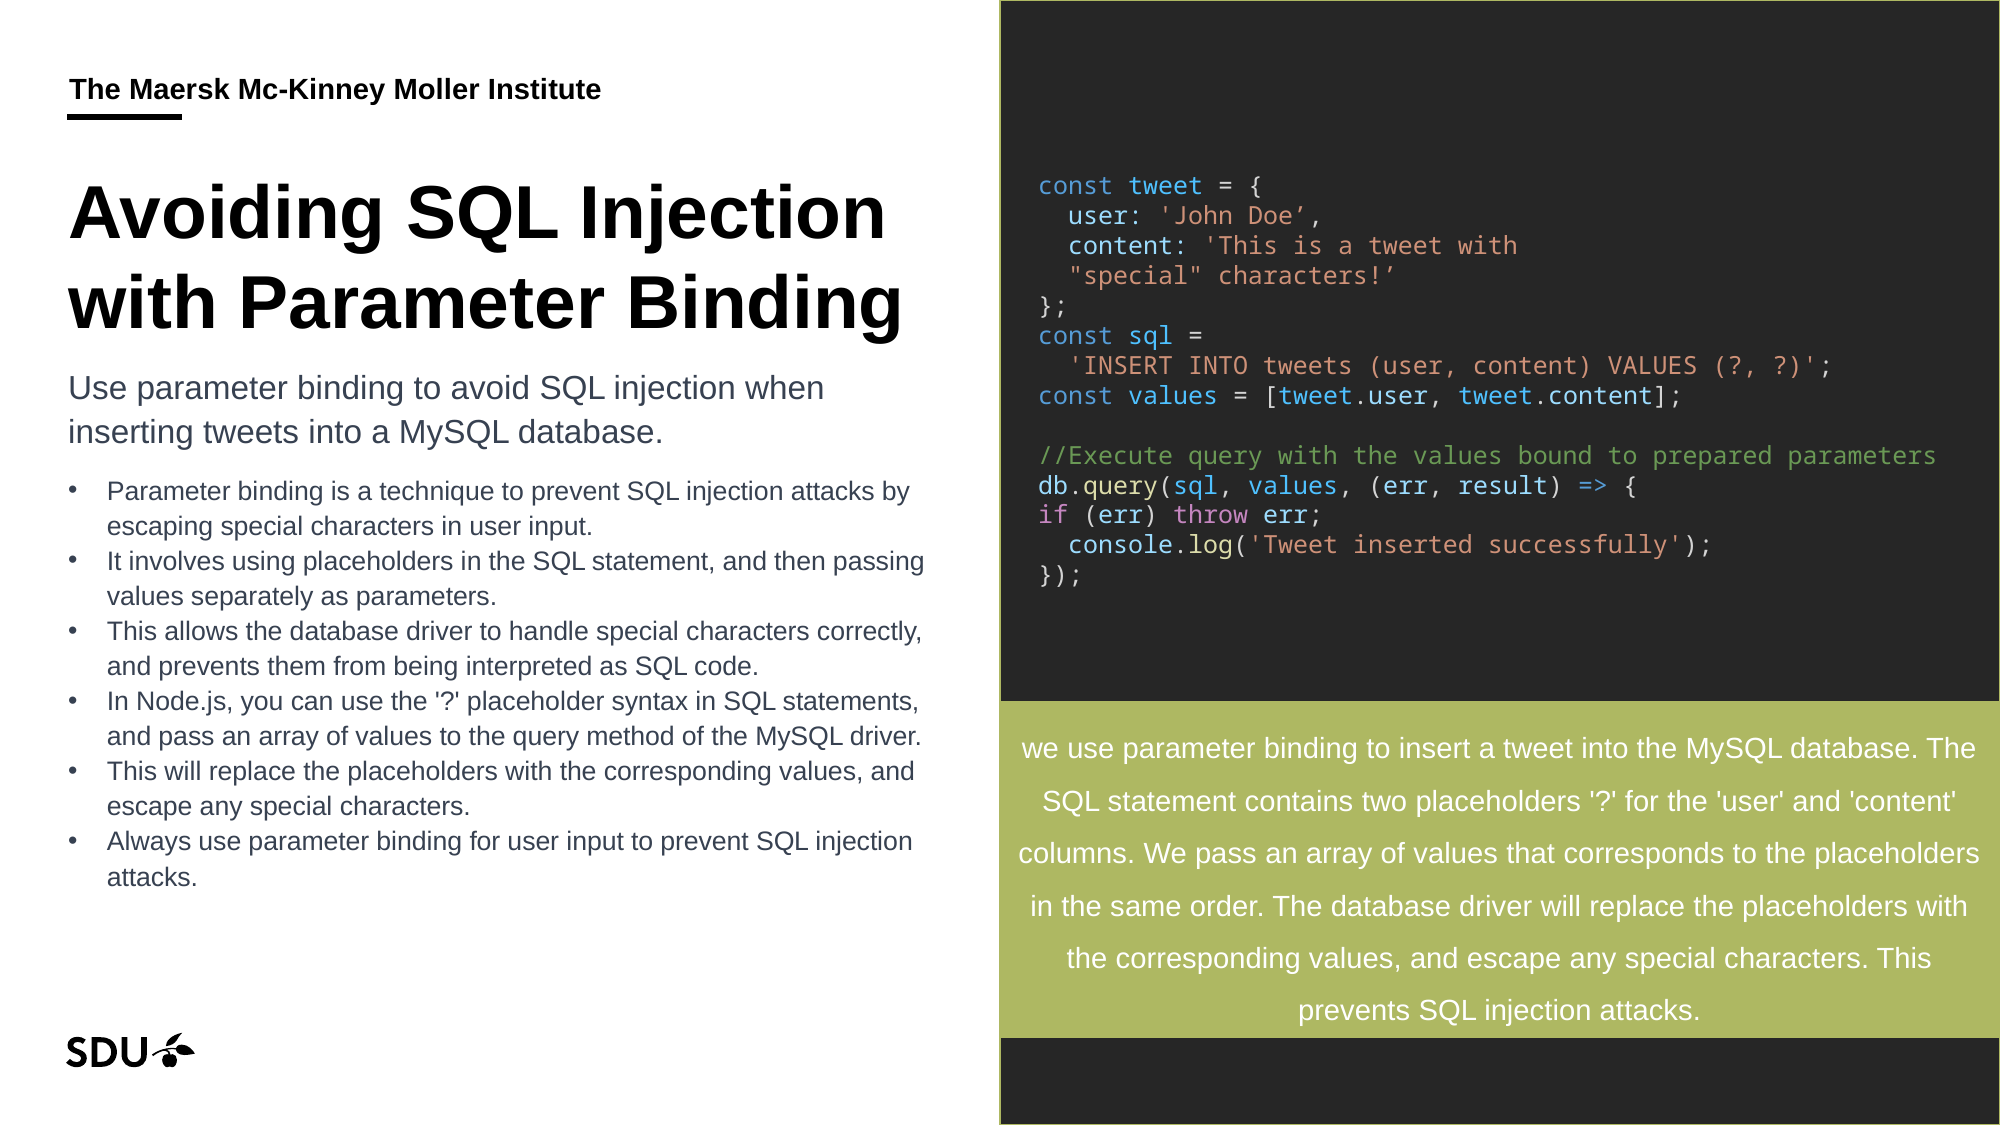

const tweet = {
  user: 'John Doe’,
  content: 'This is a tweet with
  "special" characters!’
};
const sql =
  'INSERT INTO tweets (user, content) VALUES (?, ?)';
const values = [tweet.user, tweet.content];
//Execute query with the values bound to prepared parameters
db.query(sql, values, (err, result) => {
if (err) throw err;
  console.log('Tweet inserted successfully');
});

# Avoiding SQL Injection with Parameter Binding
Use parameter binding to avoid SQL injection when inserting tweets into a MySQL database.
Parameter binding is a technique to prevent SQL injection attacks by escaping special characters in user input.
It involves using placeholders in the SQL statement, and then passing values separately as parameters.
This allows the database driver to handle special characters correctly, and prevents them from being interpreted as SQL code.
In Node.js, you can use the '?' placeholder syntax in SQL statements, and pass an array of values to the query method of the MySQL driver.
This will replace the placeholders with the corresponding values, and escape any special characters.
Always use parameter binding for user input to prevent SQL injection attacks.
we use parameter binding to insert a tweet into the MySQL database. The SQL statement contains two placeholders '?' for the 'user' and 'content' columns. We pass an array of values that corresponds to the placeholders in the same order. The database driver will replace the placeholders with the corresponding values, and escape any special characters. This prevents SQL injection attacks.
18/09/2024
52